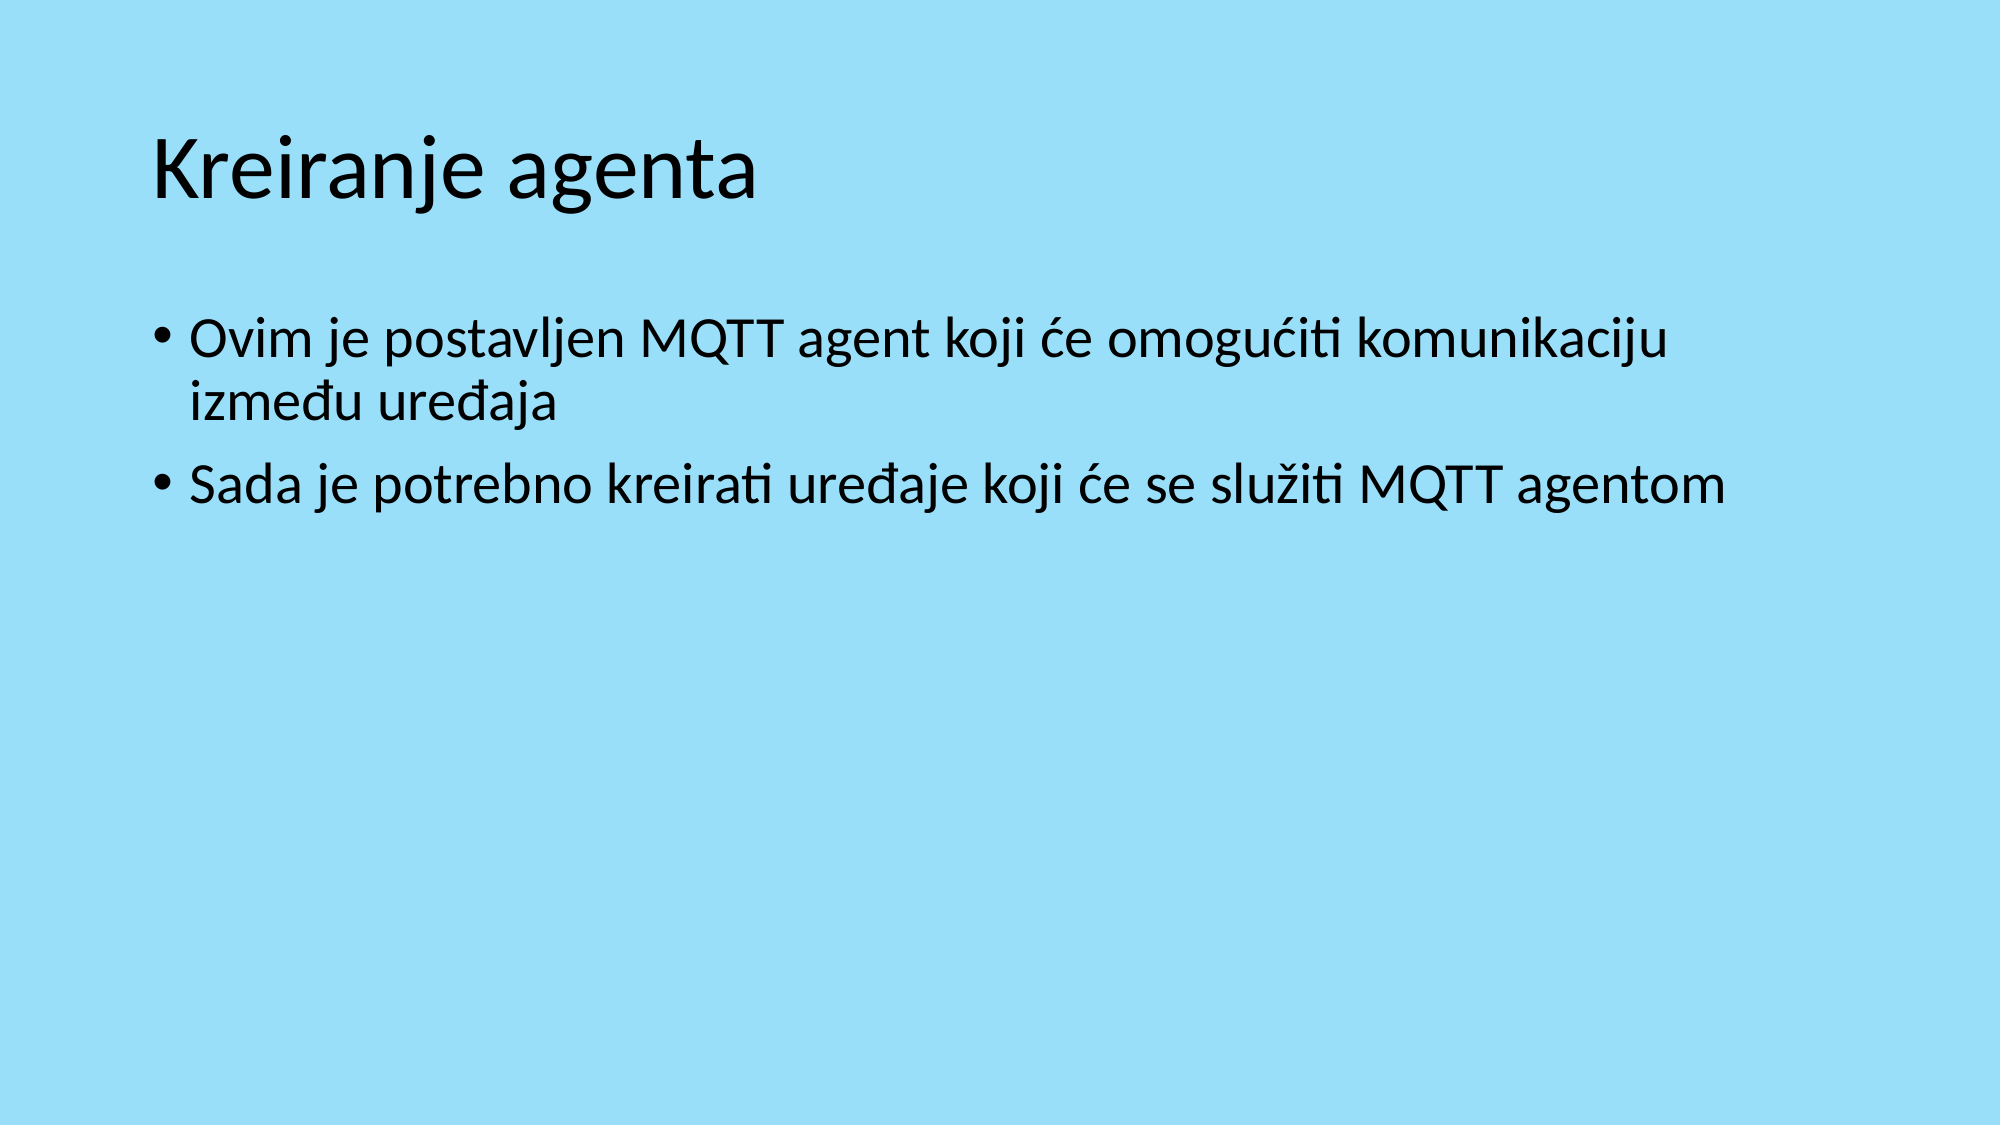

# Kreiranje agenta
Ovim je postavljen MQTT agent koji će omogućiti komunikaciju između uređaja
Sada je potrebno kreirati uređaje koji će se služiti MQTT agentom